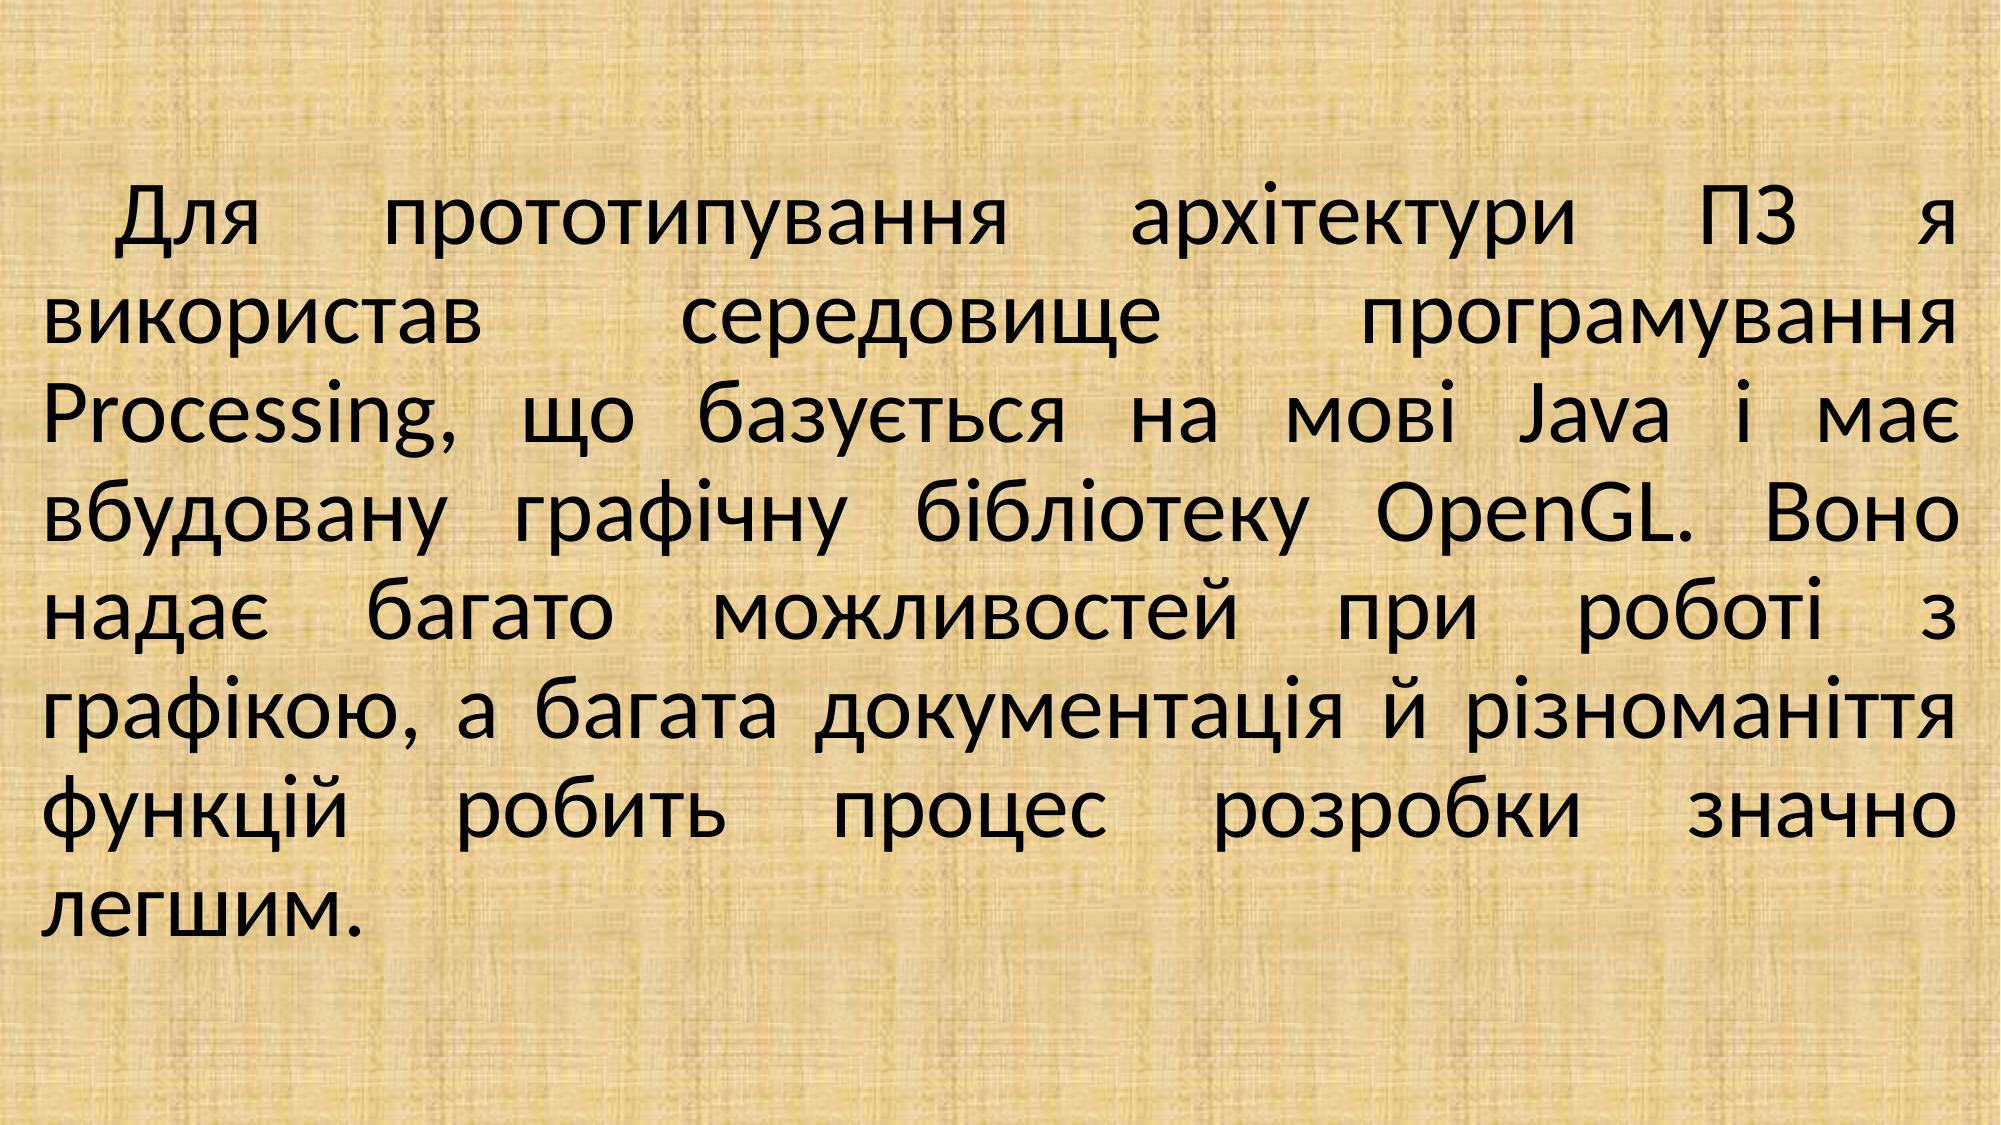

# Для прототипування архітектури ПЗ я використав середовище програмування Processing, що базується на мові Java і має вбудовану графічну бібліотеку OpenGL. Воно надає багато можливостей при роботі з графікою, а багата документація й різноманіття функцій робить процес розробки значно легшим.